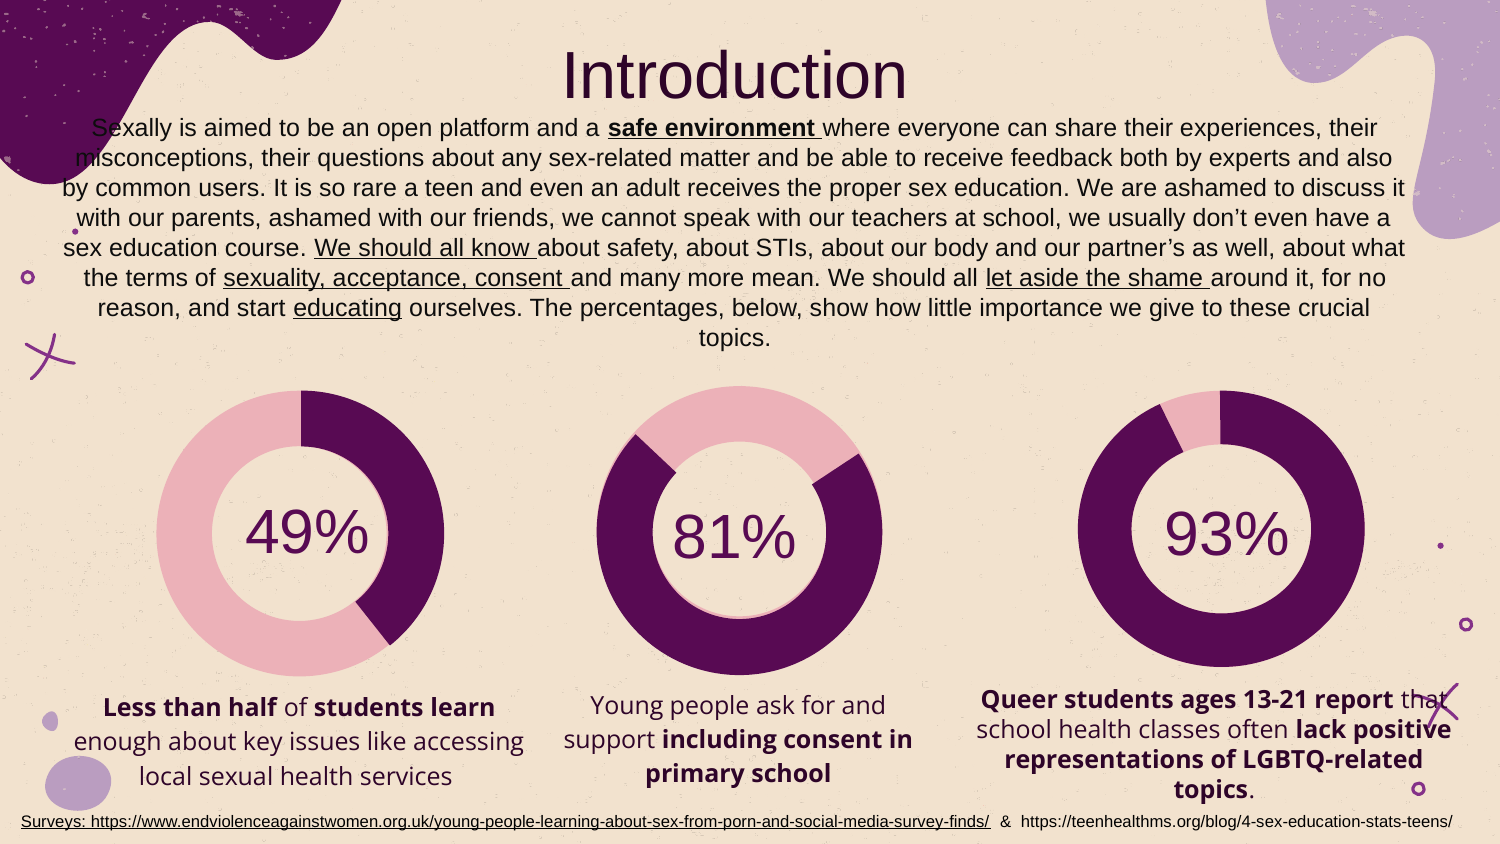

Introduction
Sexally is aimed to be an open platform and a safe environment where everyone can share their experiences, their misconceptions, their questions about any sex-related matter and be able to receive feedback both by experts and also by common users. It is so rare a teen and even an adult receives the proper sex education. We are ashamed to discuss it with our parents, ashamed with our friends, we cannot speak with our teachers at school, we usually don’t even have a sex education course. We should all know about safety, about STIs, about our body and our partner’s as well, about what the terms of sexuality, acceptance, consent and many more mean. We should all let aside the shame around it, for no reason, and start educating ourselves. The percentages, below, show how little importance we give to these crucial topics.

# 49%
93%
81%

Young people ask for and support including consent in primary school
Less than half of students learn enough about key issues like accessing local sexual health services
Queer students ages 13-21 report that school health classes often lack positive representations of LGBTQ-related topics.

Surveys: https://www.endviolenceagainstwomen.org.uk/young-people-learning-about-sex-from-porn-and-social-media-survey-finds/  &  https://teenhealthms.org/blog/4-sex-education-stats-teens/